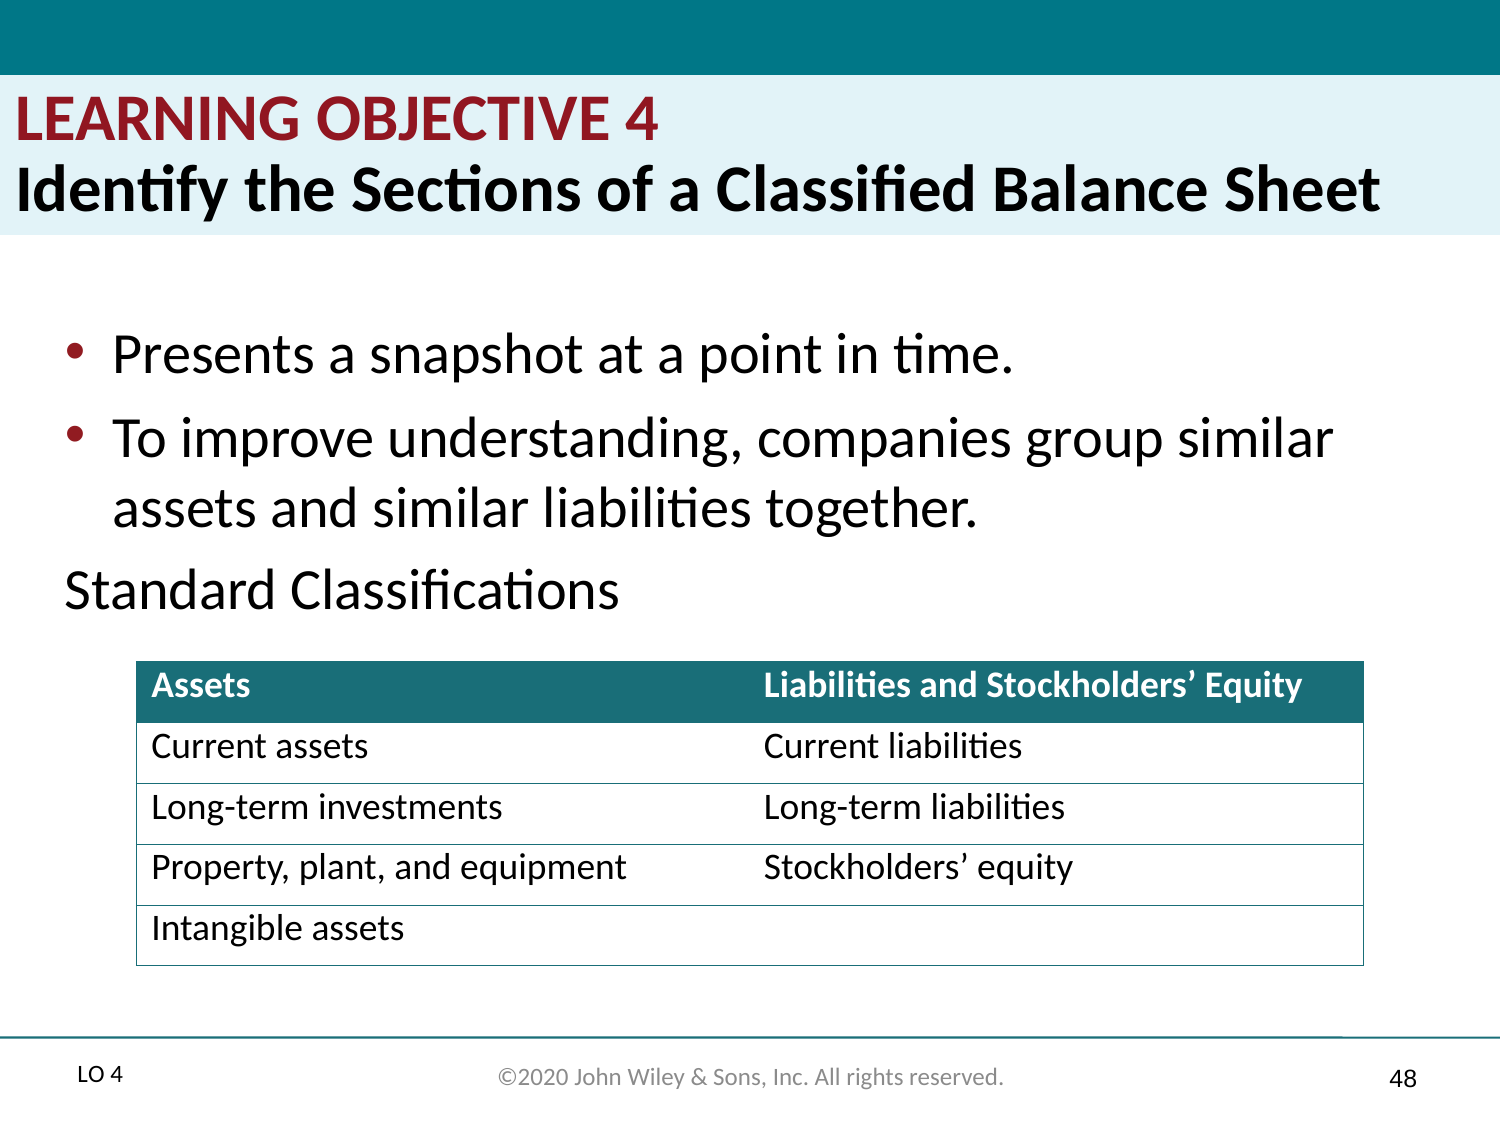

# LEARNING OBJECTIVE 4 Identify the Sections of a Classified Balance Sheet
Presents a snapshot at a point in time.
To improve understanding, companies group similar assets and similar liabilities together.
Standard Classifications
| Assets | Liabilities and Stockholders’ Equity |
| --- | --- |
| Current assets | Current liabilities |
| Long-term investments | Long-term liabilities |
| Property, plant, and equipment | Stockholders’ equity |
| Intangible assets |  |
L O 4